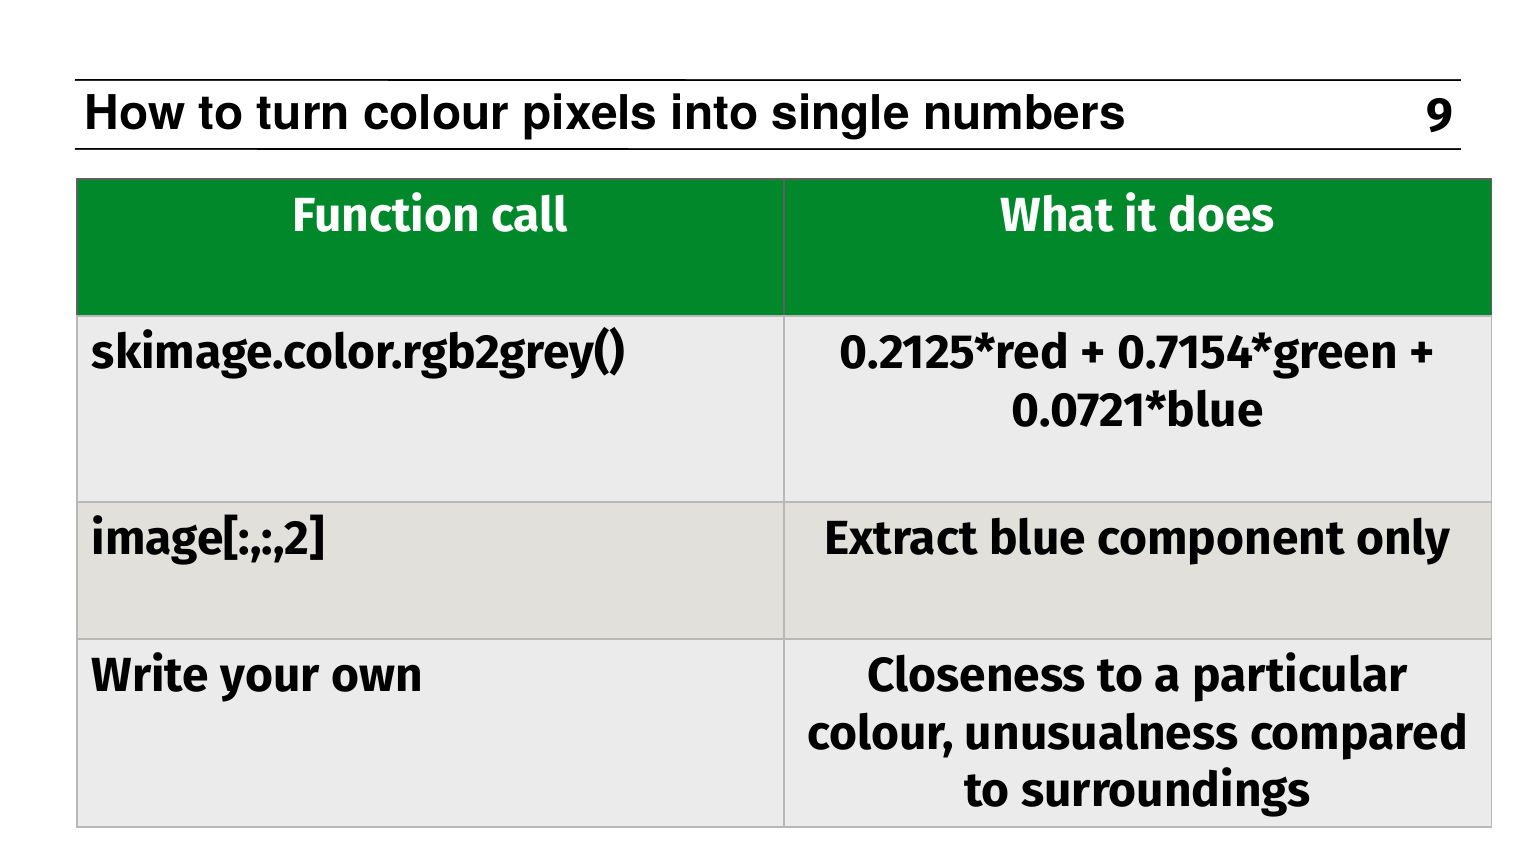

# How to turn colour pixels into single numbers
9

| Function call | What it does |
| --- | --- |
| skimage.color.rgb2grey() | 0.2125\*red + 0.7154\*green + 0.0721\*blue |
| image[:,:,2] | Extract blue component only |
| Write your own | Closeness to a particular colour, unusualness compared to surroundings |